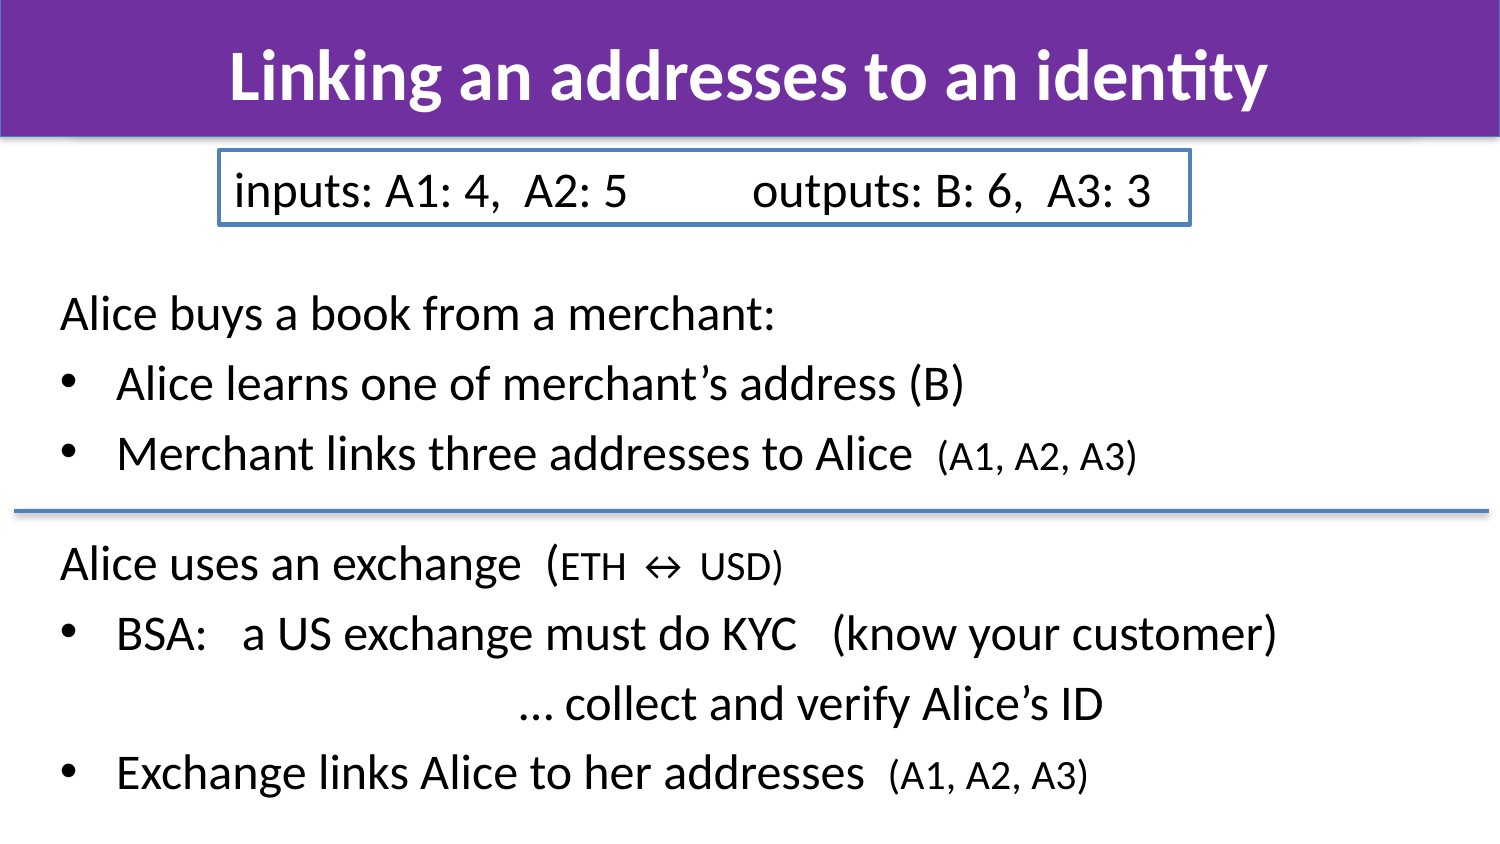

# Linking an addresses to an identity
inputs: A1: 4,  A2: 5           outputs: B: 6,  A3: 3
Alice buys a book from a merchant:
Alice learns one of merchant’s address (B)
Merchant links three addresses to Alice  (A1, A2, A3)
Alice uses an exchange  (ETH ↔︎ USD)
BSA:   a US exchange must do KYC   (know your customer)
			… collect and verify Alice’s ID
Exchange links Alice to her addresses  (A1, A2, A3)